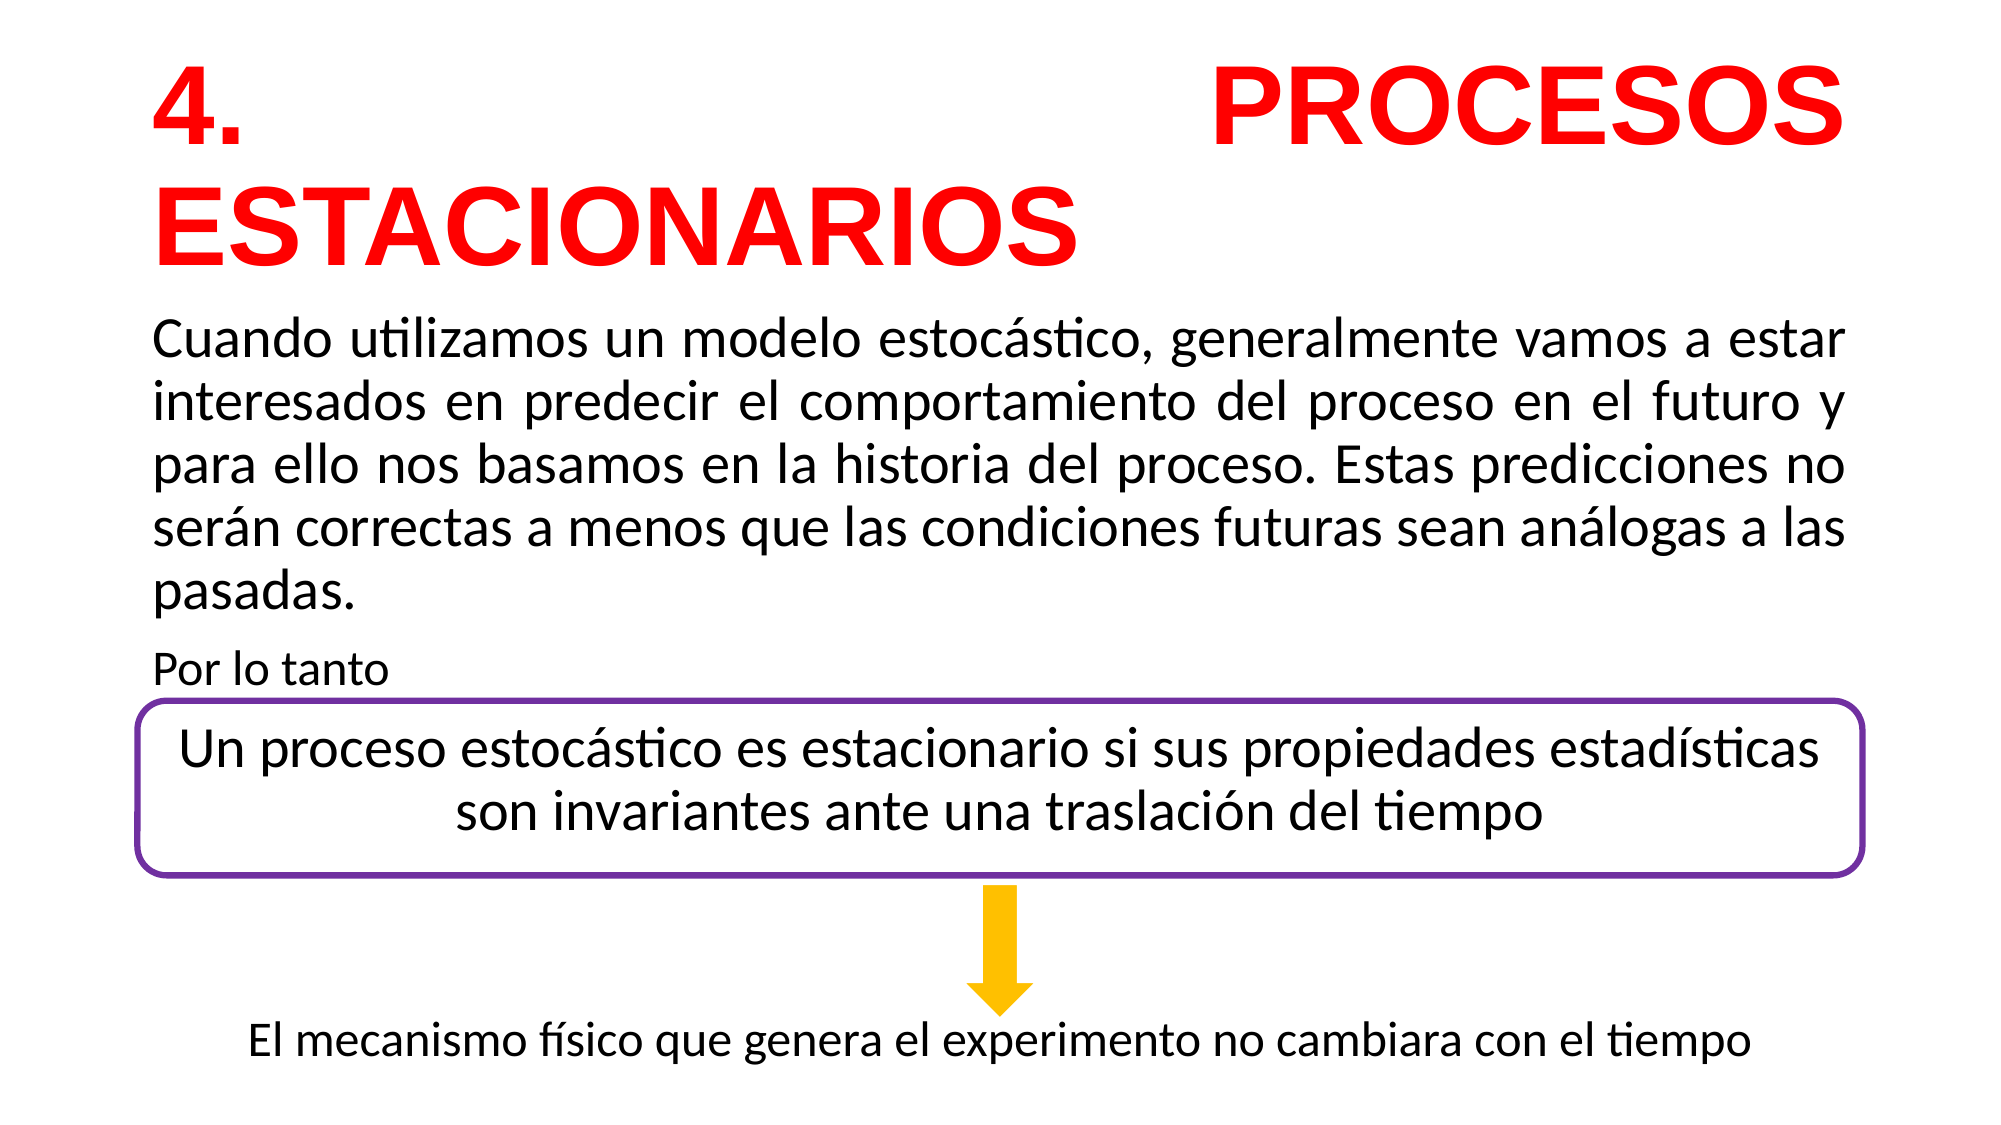

# 4. PROCESOS ESTACIONARIOS
Cuando utilizamos un modelo estocástico, generalmente vamos a estar interesados en predecir el comportamiento del proceso en el futuro y para ello nos basamos en la historia del proceso. Estas predicciones no serán correctas a menos que las condiciones futuras sean análogas a las pasadas.
Por lo tanto
Un proceso estocástico es estacionario si sus propiedades estadísticas son invariantes ante una traslación del tiempo

El mecanismo físico que genera el experimento no cambiara con el tiempo